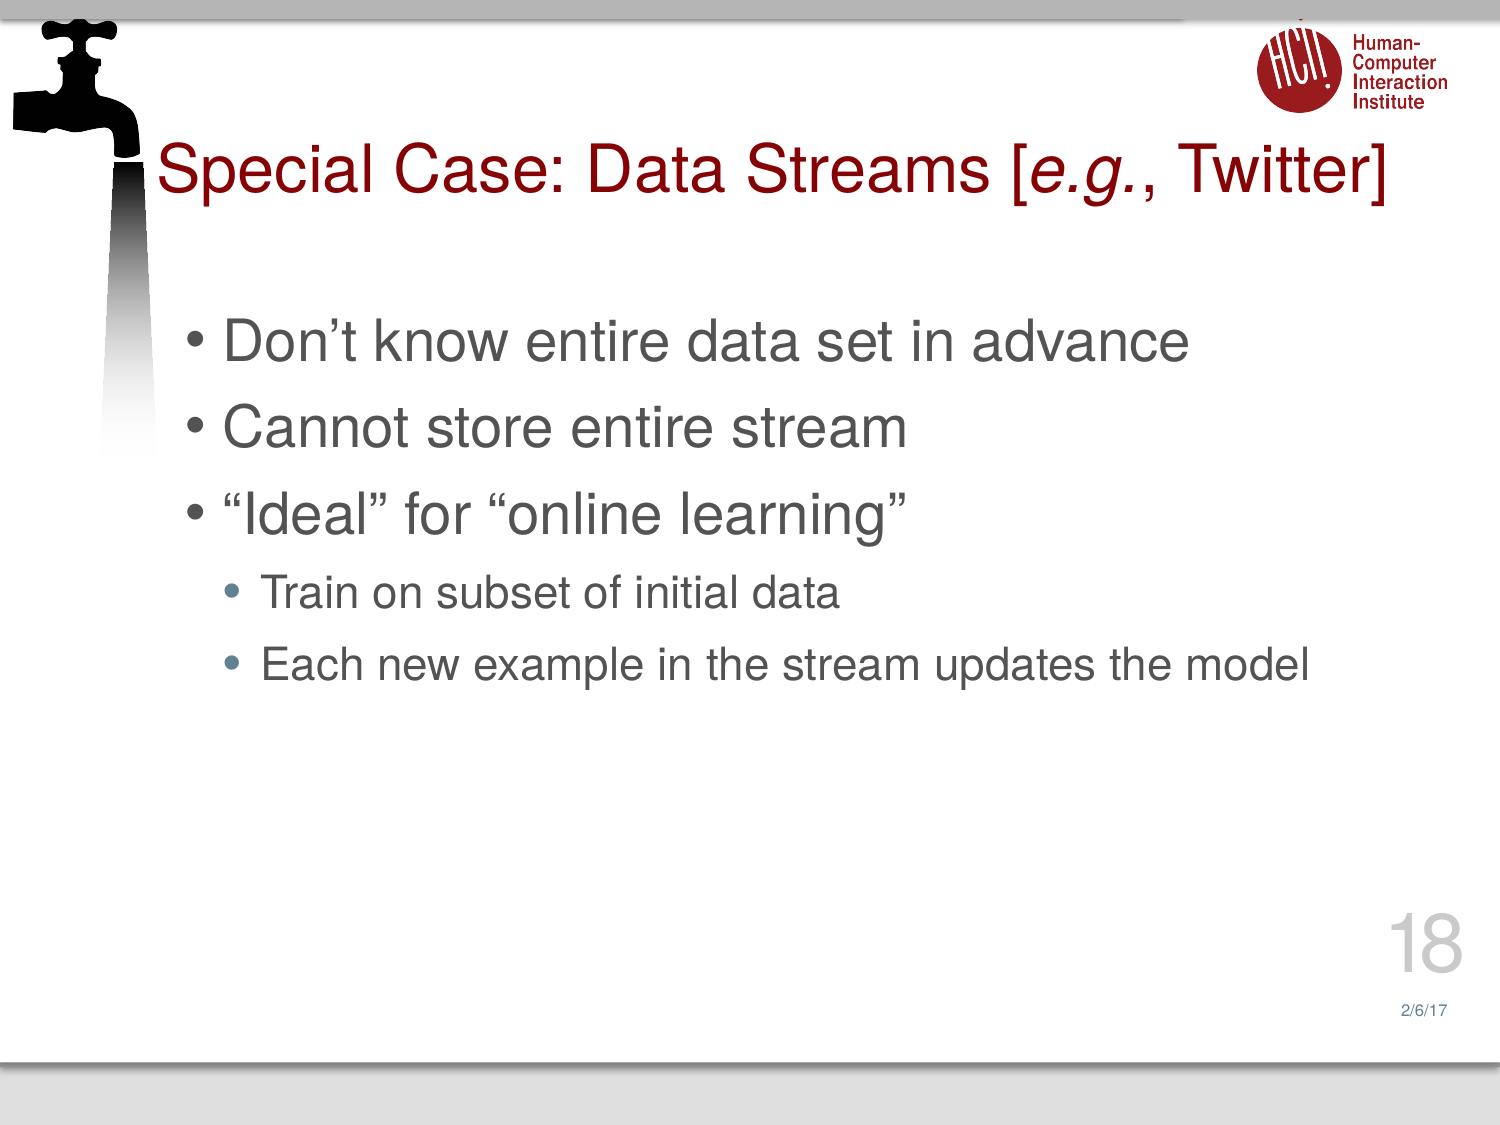

# Special Case: Data Streams [e.g., Twitter]
Don’t know entire data set in advance
Cannot store entire stream
“Ideal” for “online learning”
Train on subset of initial data
Each new example in the stream updates the model
18
2/6/17